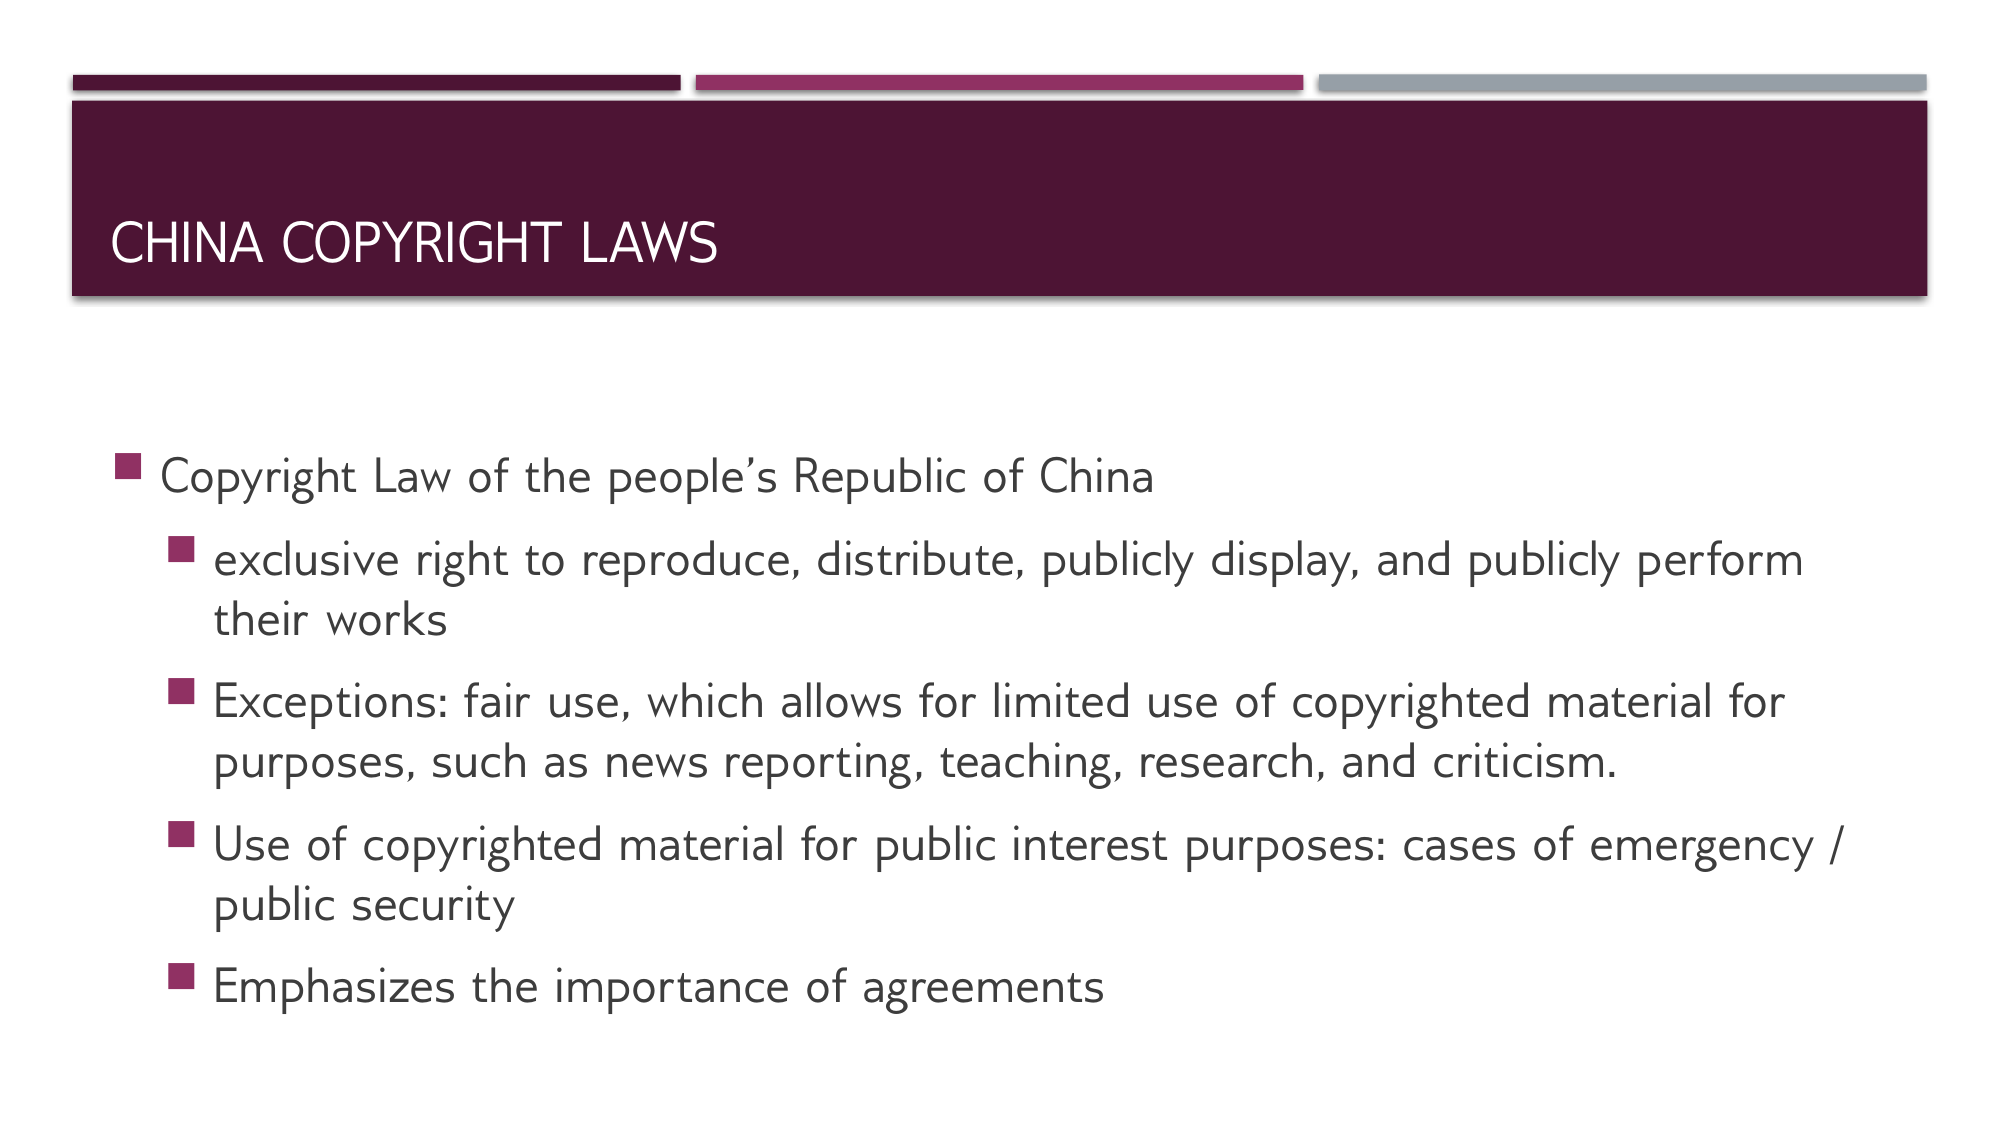

# China copyright laws
Copyright Law of the people’s Republic of China
exclusive right to reproduce, distribute, publicly display, and publicly perform their works
Exceptions: fair use, which allows for limited use of copyrighted material for purposes, such as news reporting, teaching, research, and criticism.
Use of copyrighted material for public interest purposes: cases of emergency / public security
Emphasizes the importance of agreements